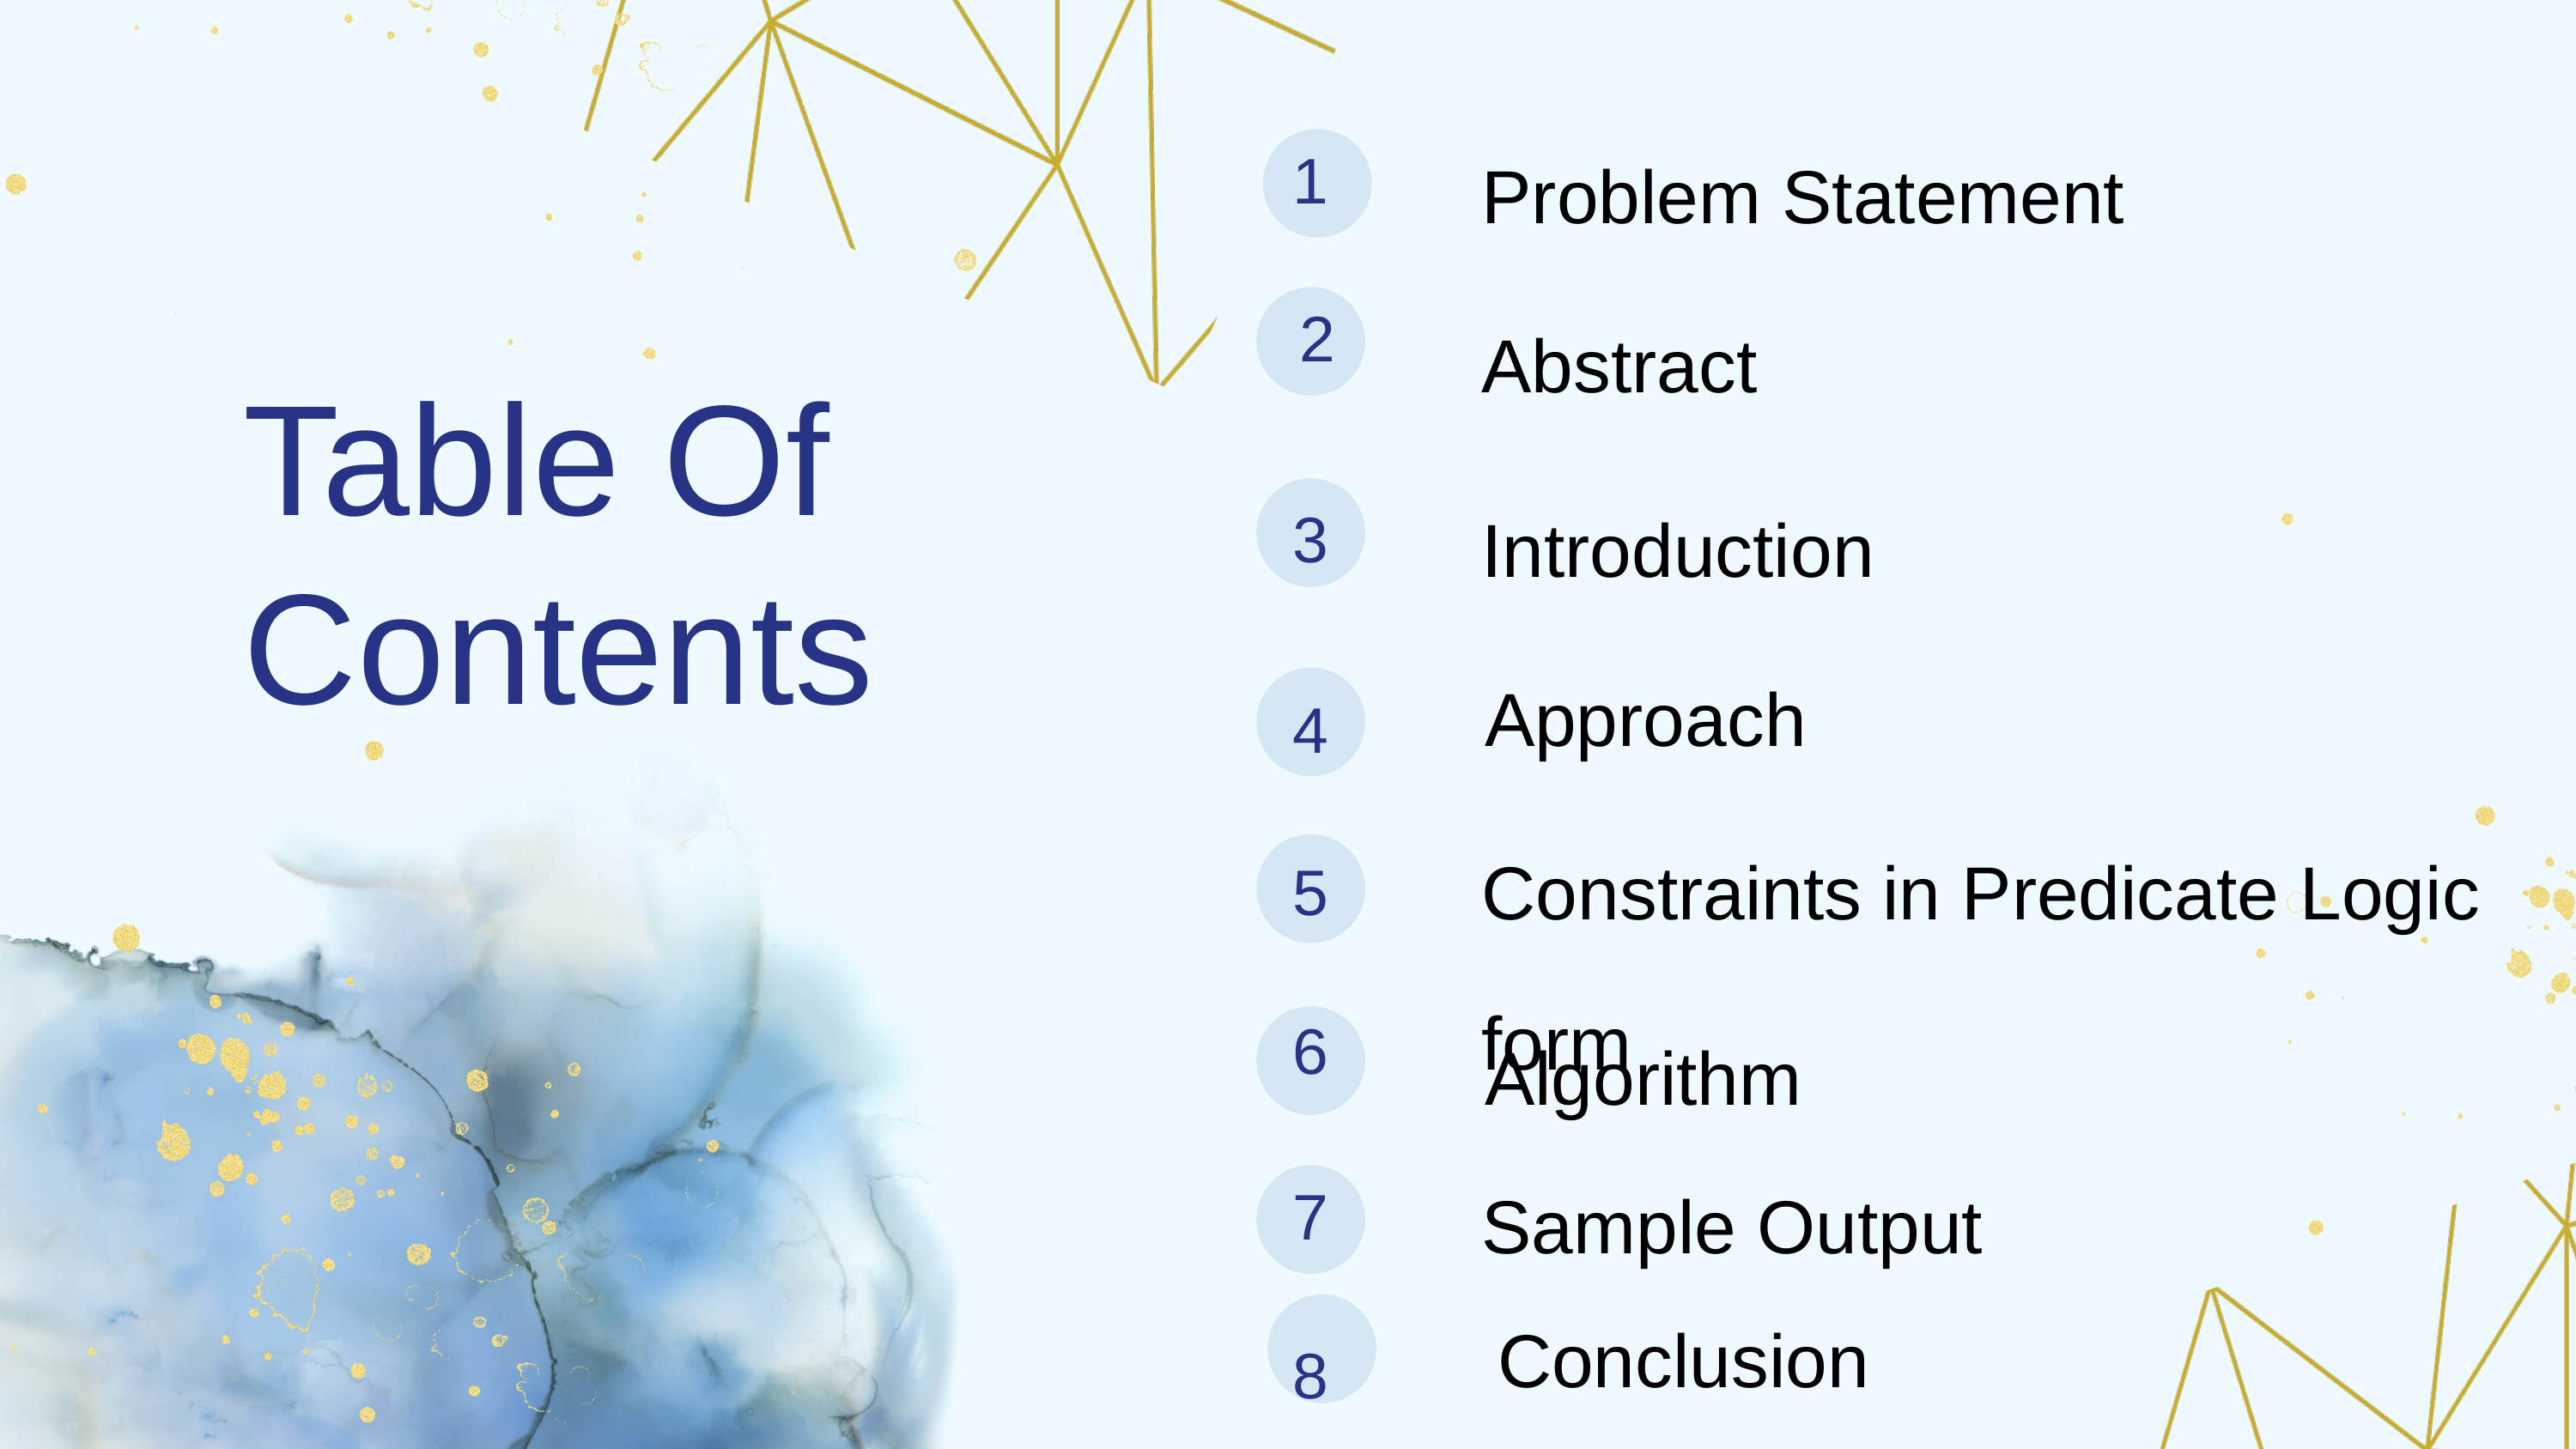

Problem Statement
1

Abstract
2

﻿Table Of Contents
Introduction
3

Approach
4

Constraints in Predicate Logic form
5

Algorithm
6

Sample Output
7

Conclusion

8